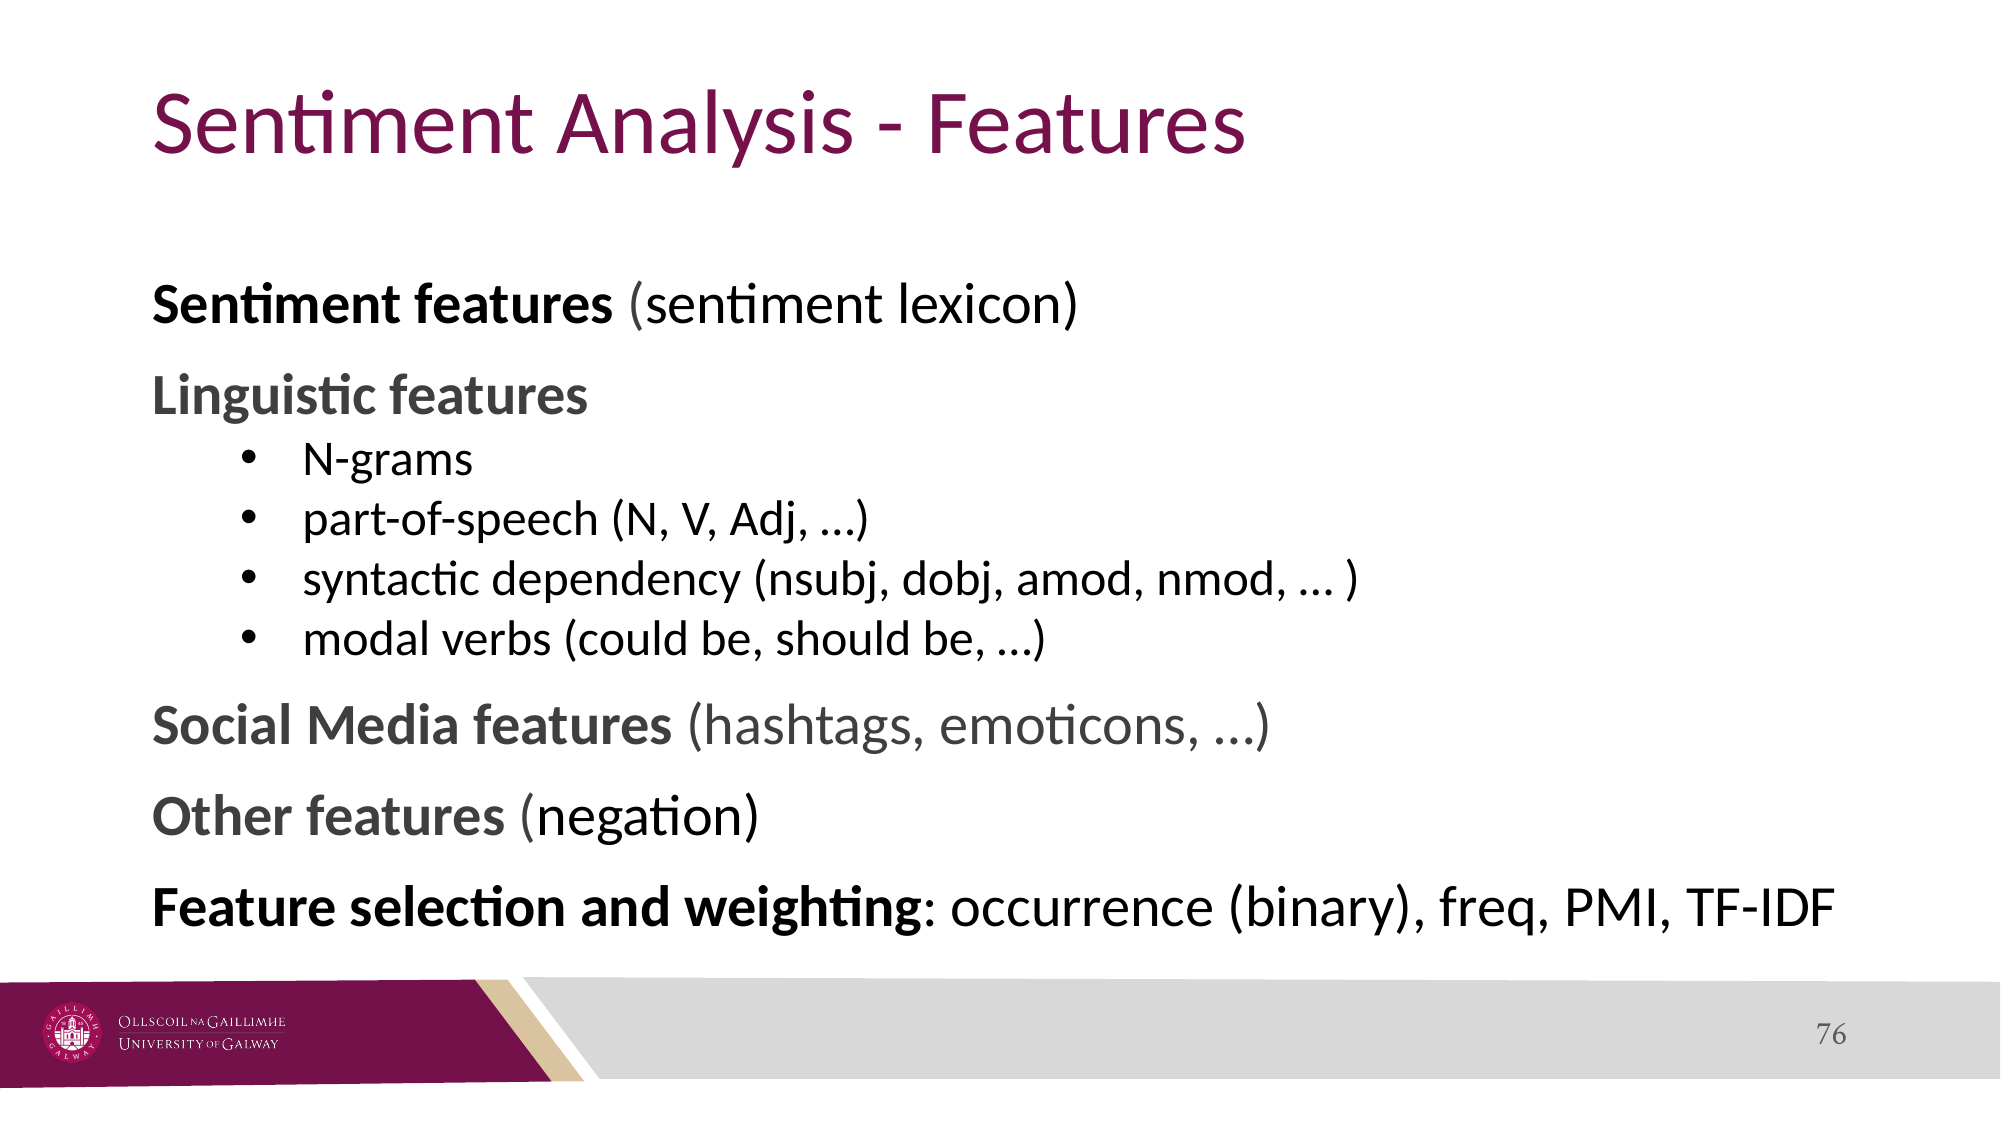

# Sentiment Analysis - Features
Sentiment features (sentiment lexicon)
Linguistic features
N-grams
part-of-speech (N, V, Adj, …)
syntactic dependency (nsubj, dobj, amod, nmod, … )
modal verbs (could be, should be, …)
Social Media features (hashtags, emoticons, …)
Other features (negation)
Feature selection and weighting: occurrence (binary), freq, PMI, TF-IDF
76